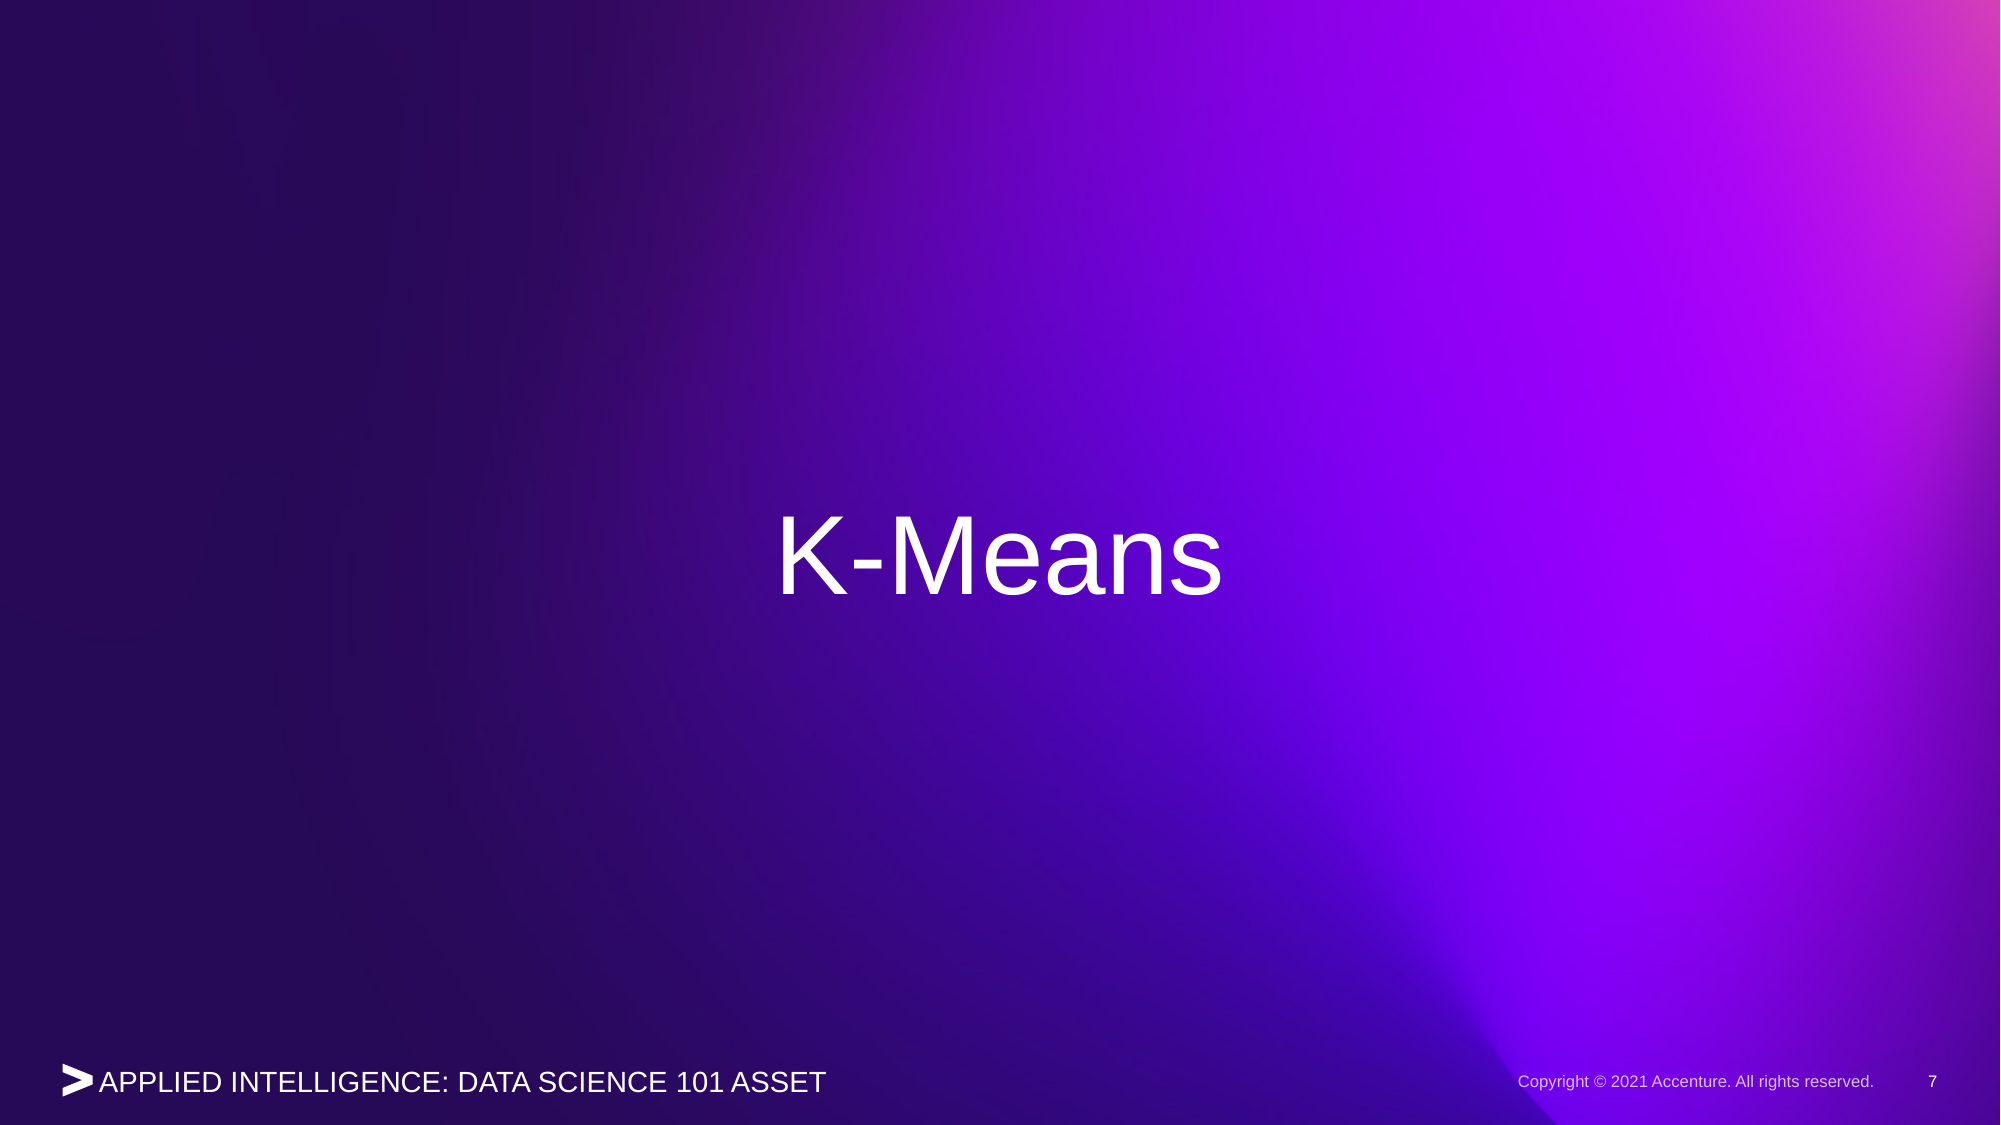

# K-Means
Copyright © 2021 Accenture. All rights reserved.
7